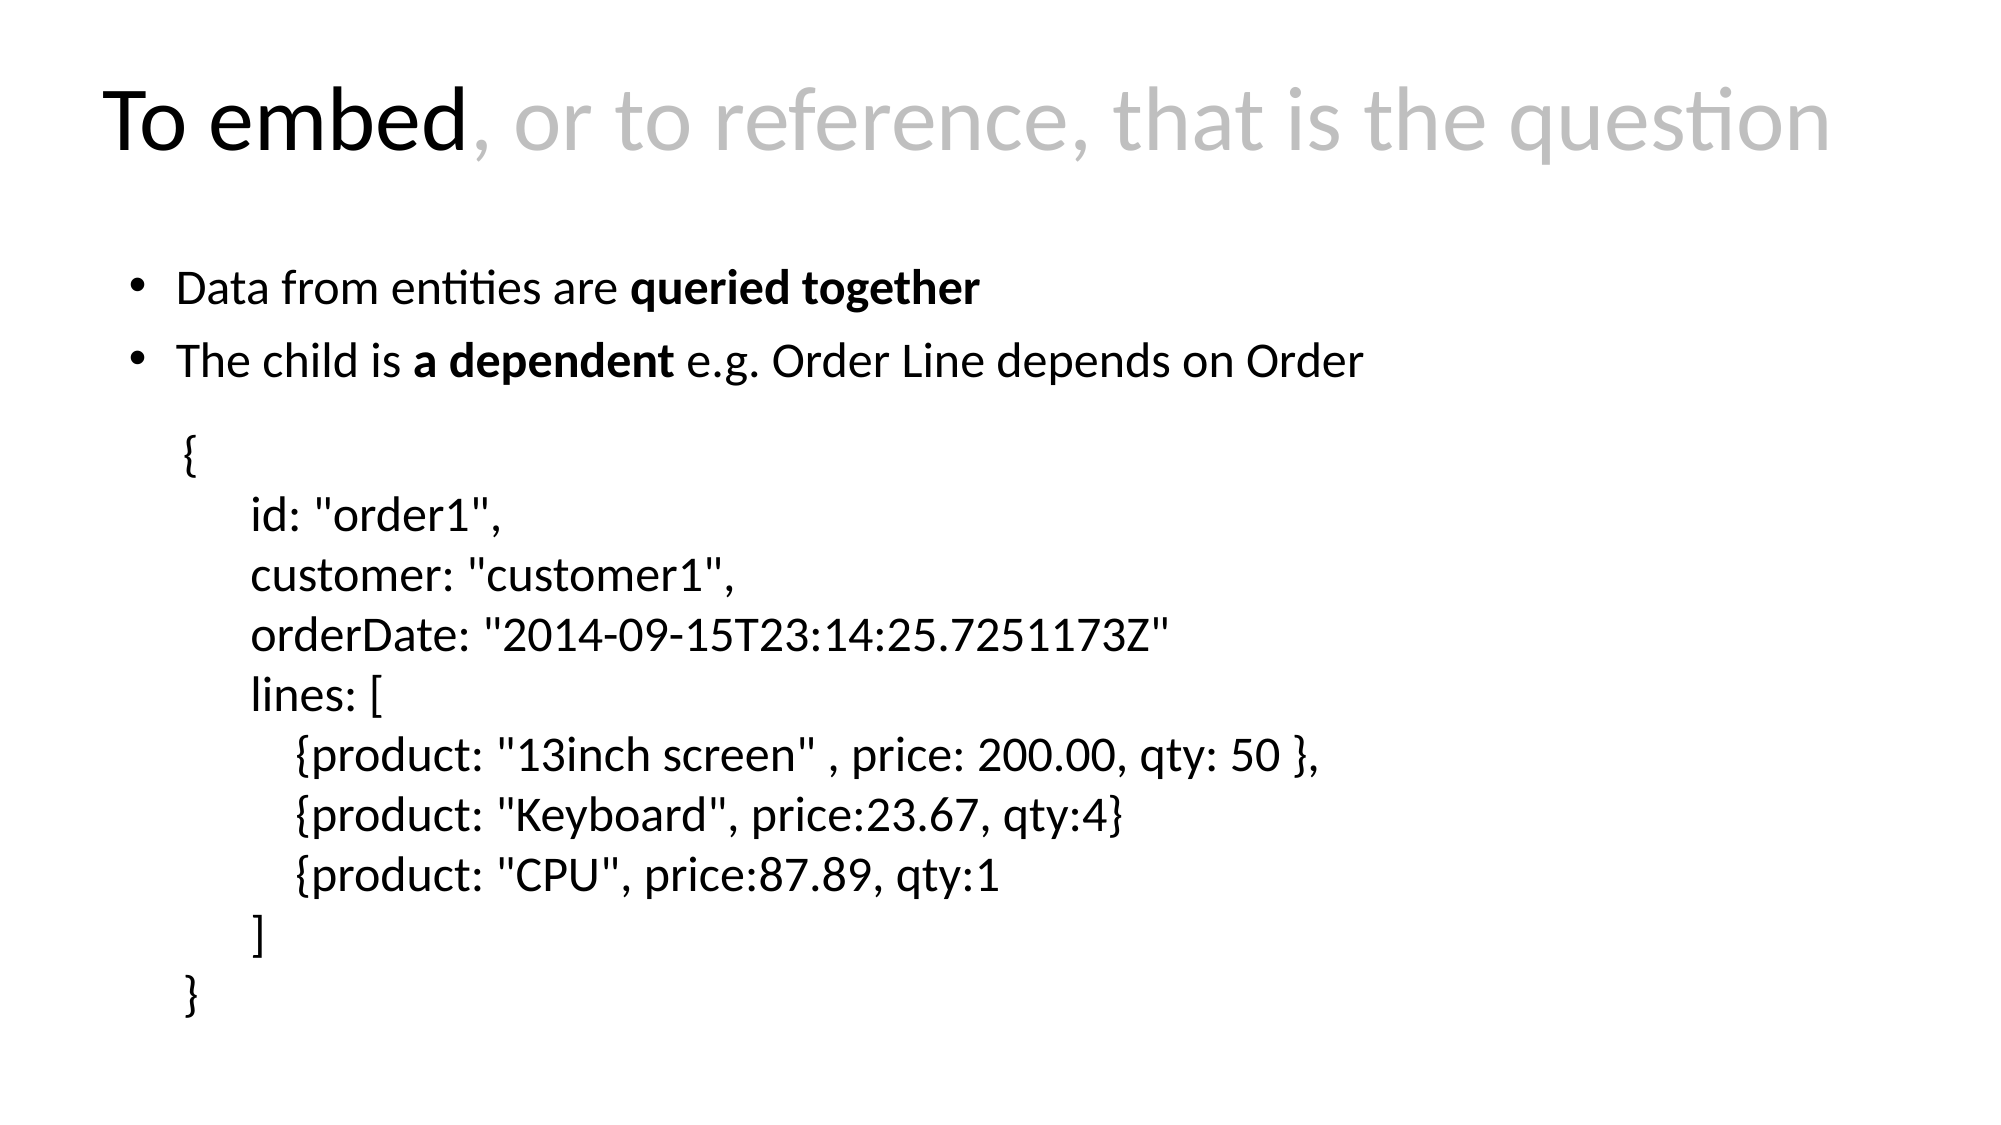

To embed, or to reference, that is the question
Data from entities are queried together
The child is a dependent e.g. Order Line depends on Order
{
      id: "order1",
      customer: "customer1",
      orderDate: "2014-09-15T23:14:25.7251173Z"
      lines: [
          {product: "13inch screen" , price: 200.00, qty: 50 },
          {product: "Keyboard", price:23.67, qty:4}
          {product: "CPU", price:87.89, qty:1
      ]
}